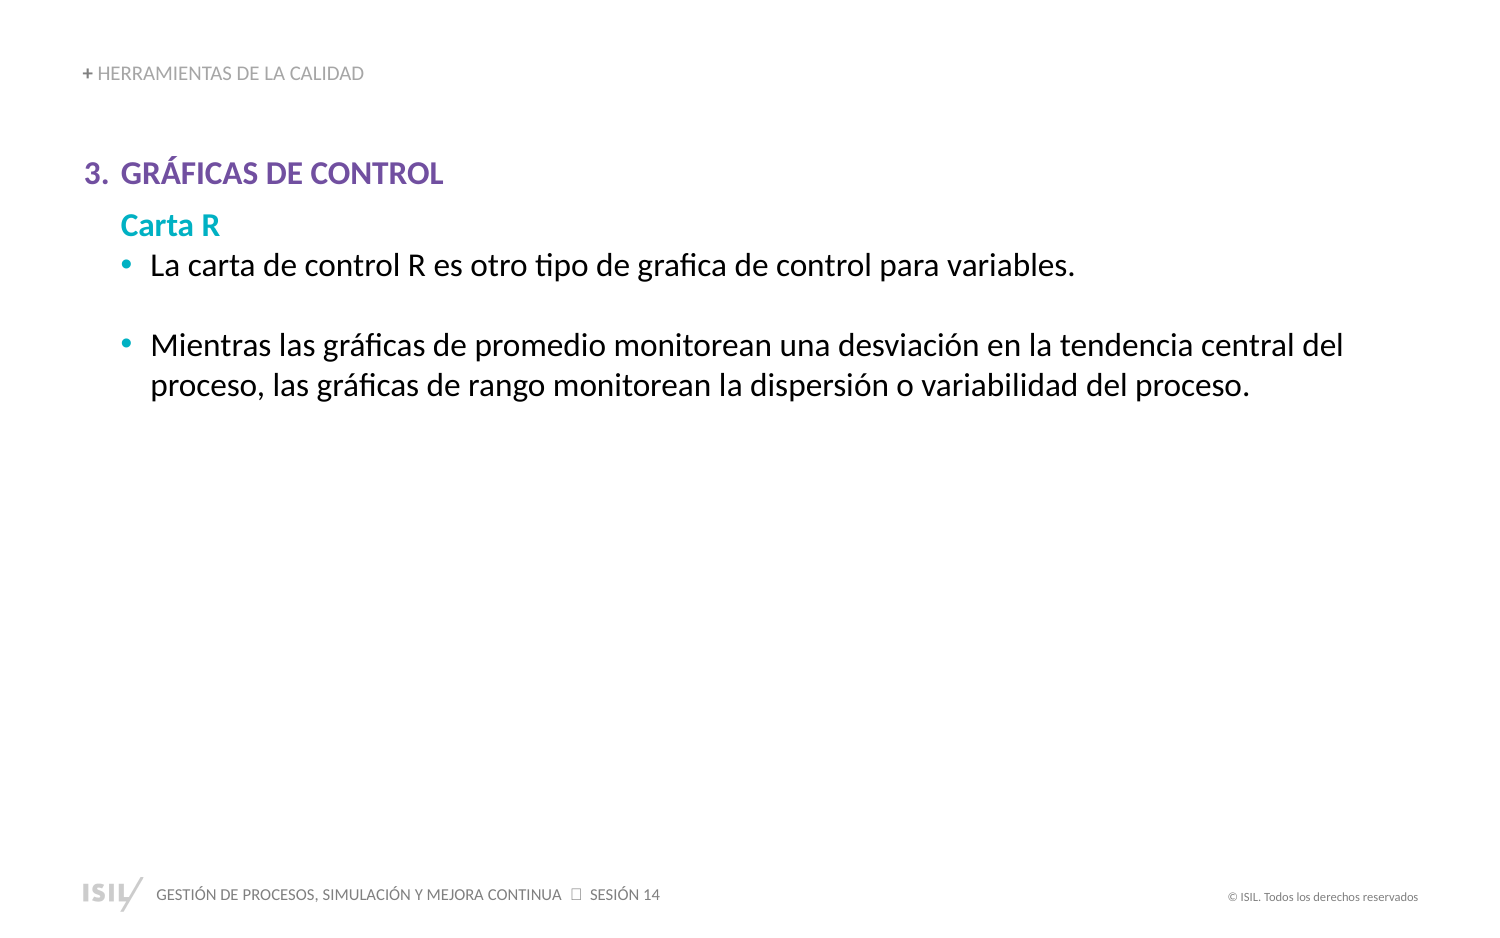

+ HERRAMIENTAS DE LA CALIDAD
GRÁFICAS DE CONTROL
Carta R
La carta de control R es otro tipo de grafica de control para variables.

Mientras las gráficas de promedio monitorean una desviación en la tendencia central del proceso, las gráficas de rango monitorean la dispersión o variabilidad del proceso.